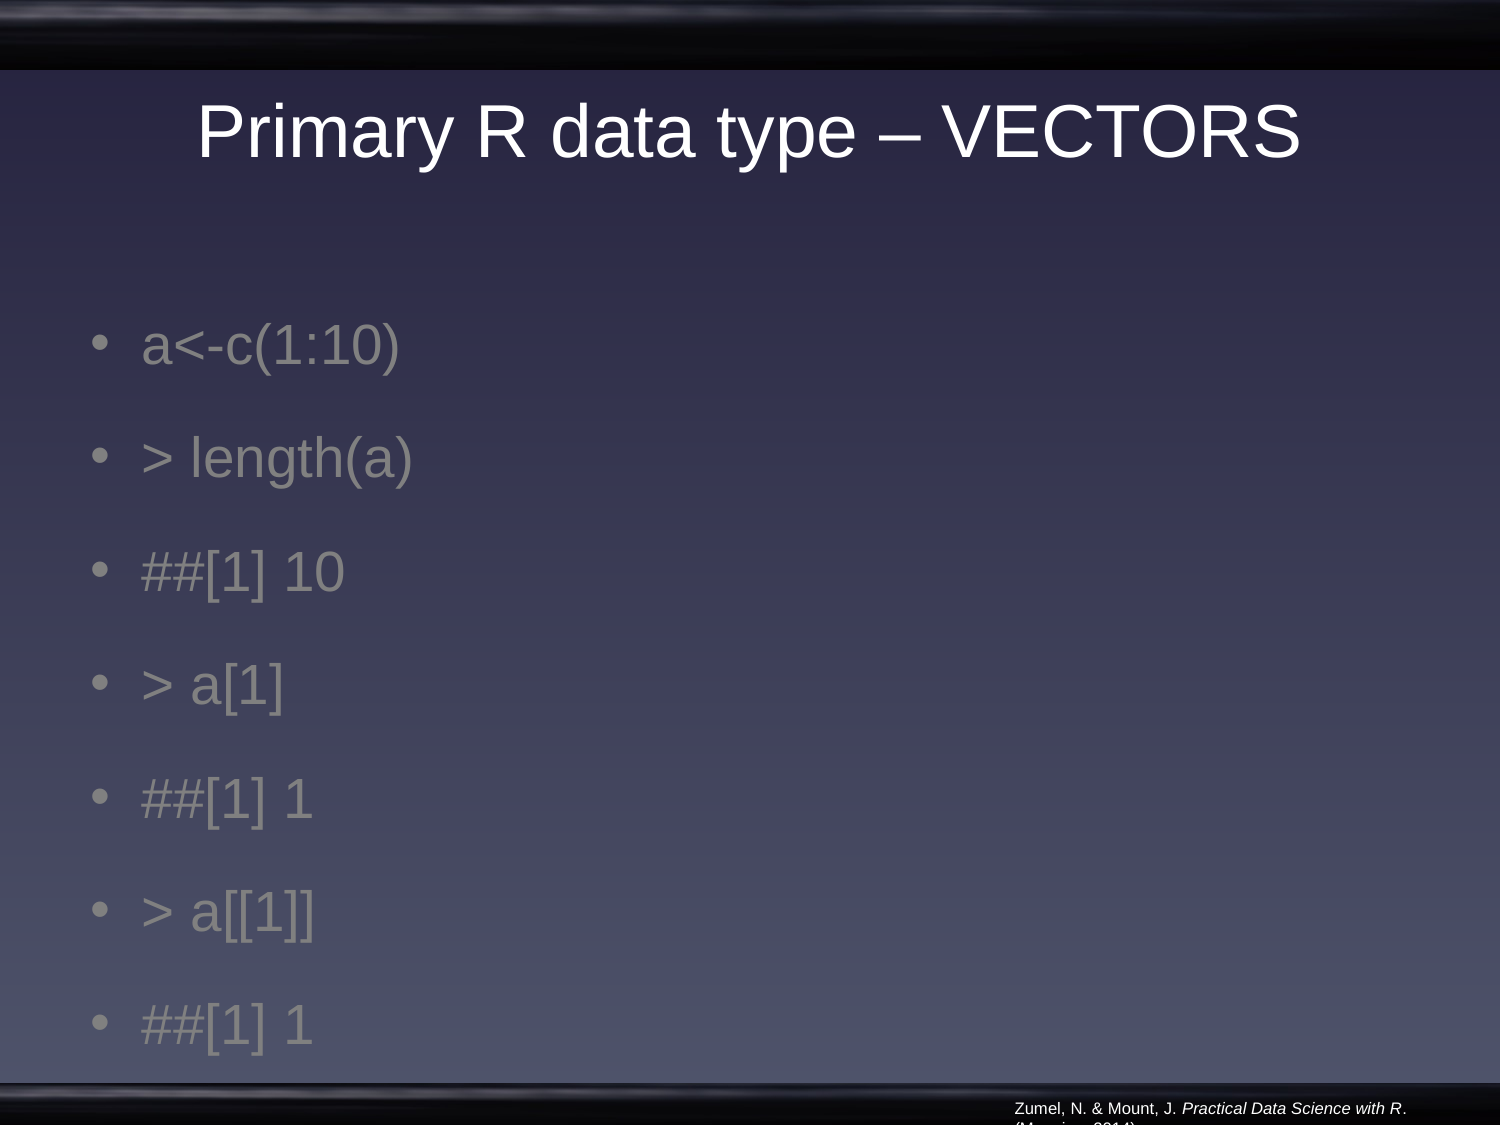

# Primary R data type – VECTORS
a<-c(1:10)
> length(a)
##[1] 10
> a[1]
##[1] 1
> a[[1]]
##[1] 1